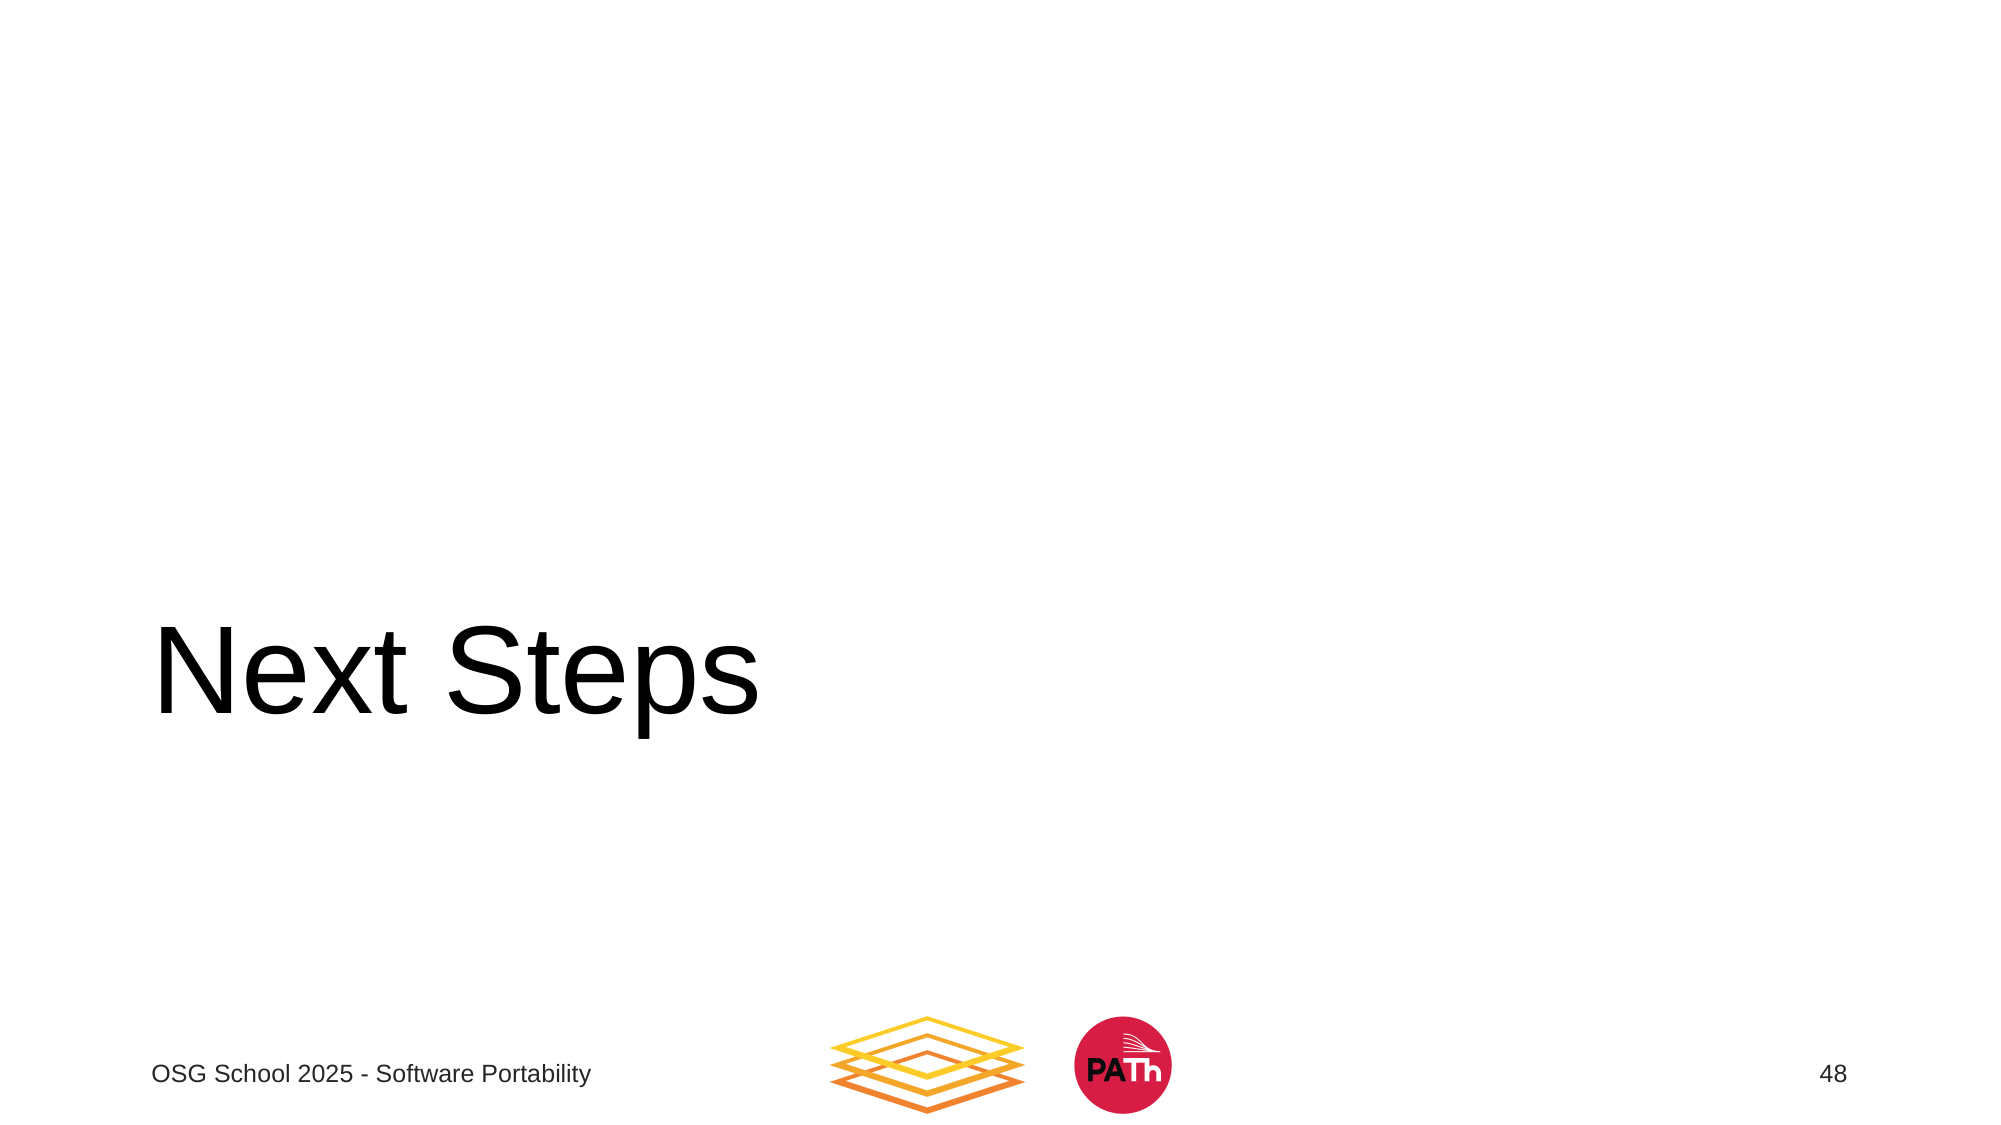

# Next Steps

OSG School 2025 - Software Portability
48